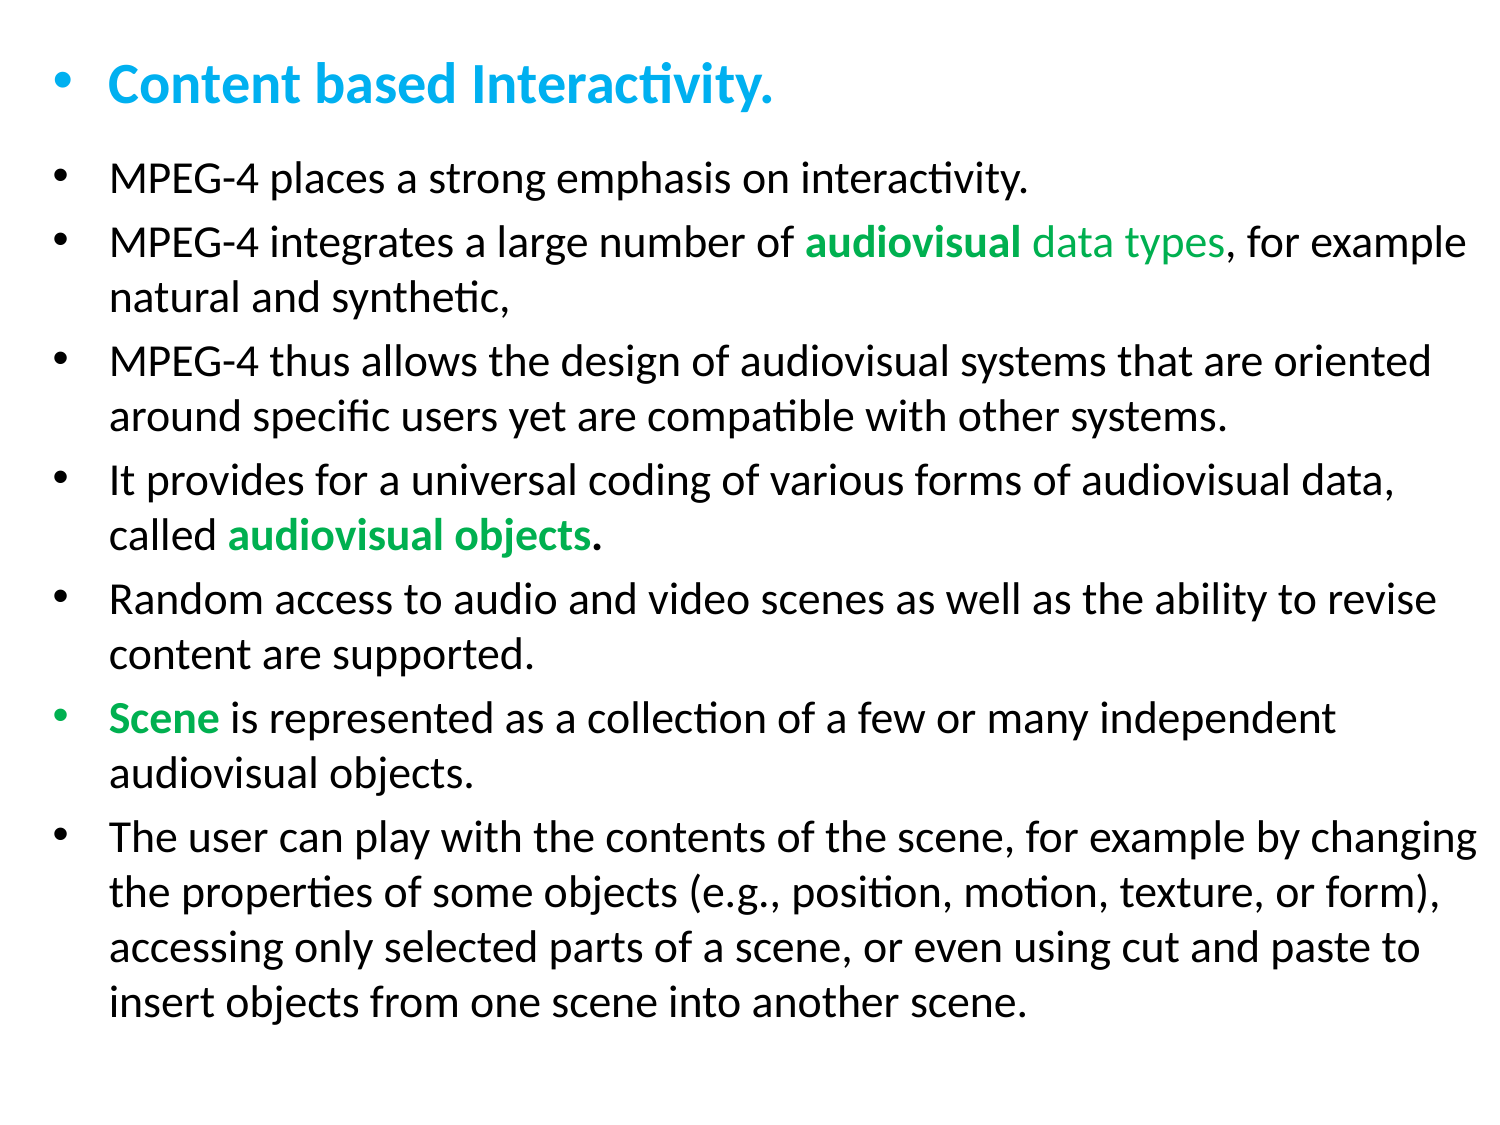

Content based Interactivity.

MPEG-4 places a strong emphasis on interactivity.
MPEG-4 integrates a large number of audiovisual data types, for example natural and synthetic,
MPEG-4 thus allows the design of audiovisual systems that are oriented around specific users yet are compatible with other systems.
It provides for a universal coding of various forms of audiovisual data, called audiovisual objects.
Random access to audio and video scenes as well as the ability to revise content are supported.
Scene is represented as a collection of a few or many independent audiovisual objects.
The user can play with the contents of the scene, for example by changing the properties of some objects (e.g., position, motion, texture, or form), accessing only selected parts of a scene, or even using cut and paste to insert objects from one scene into another scene.